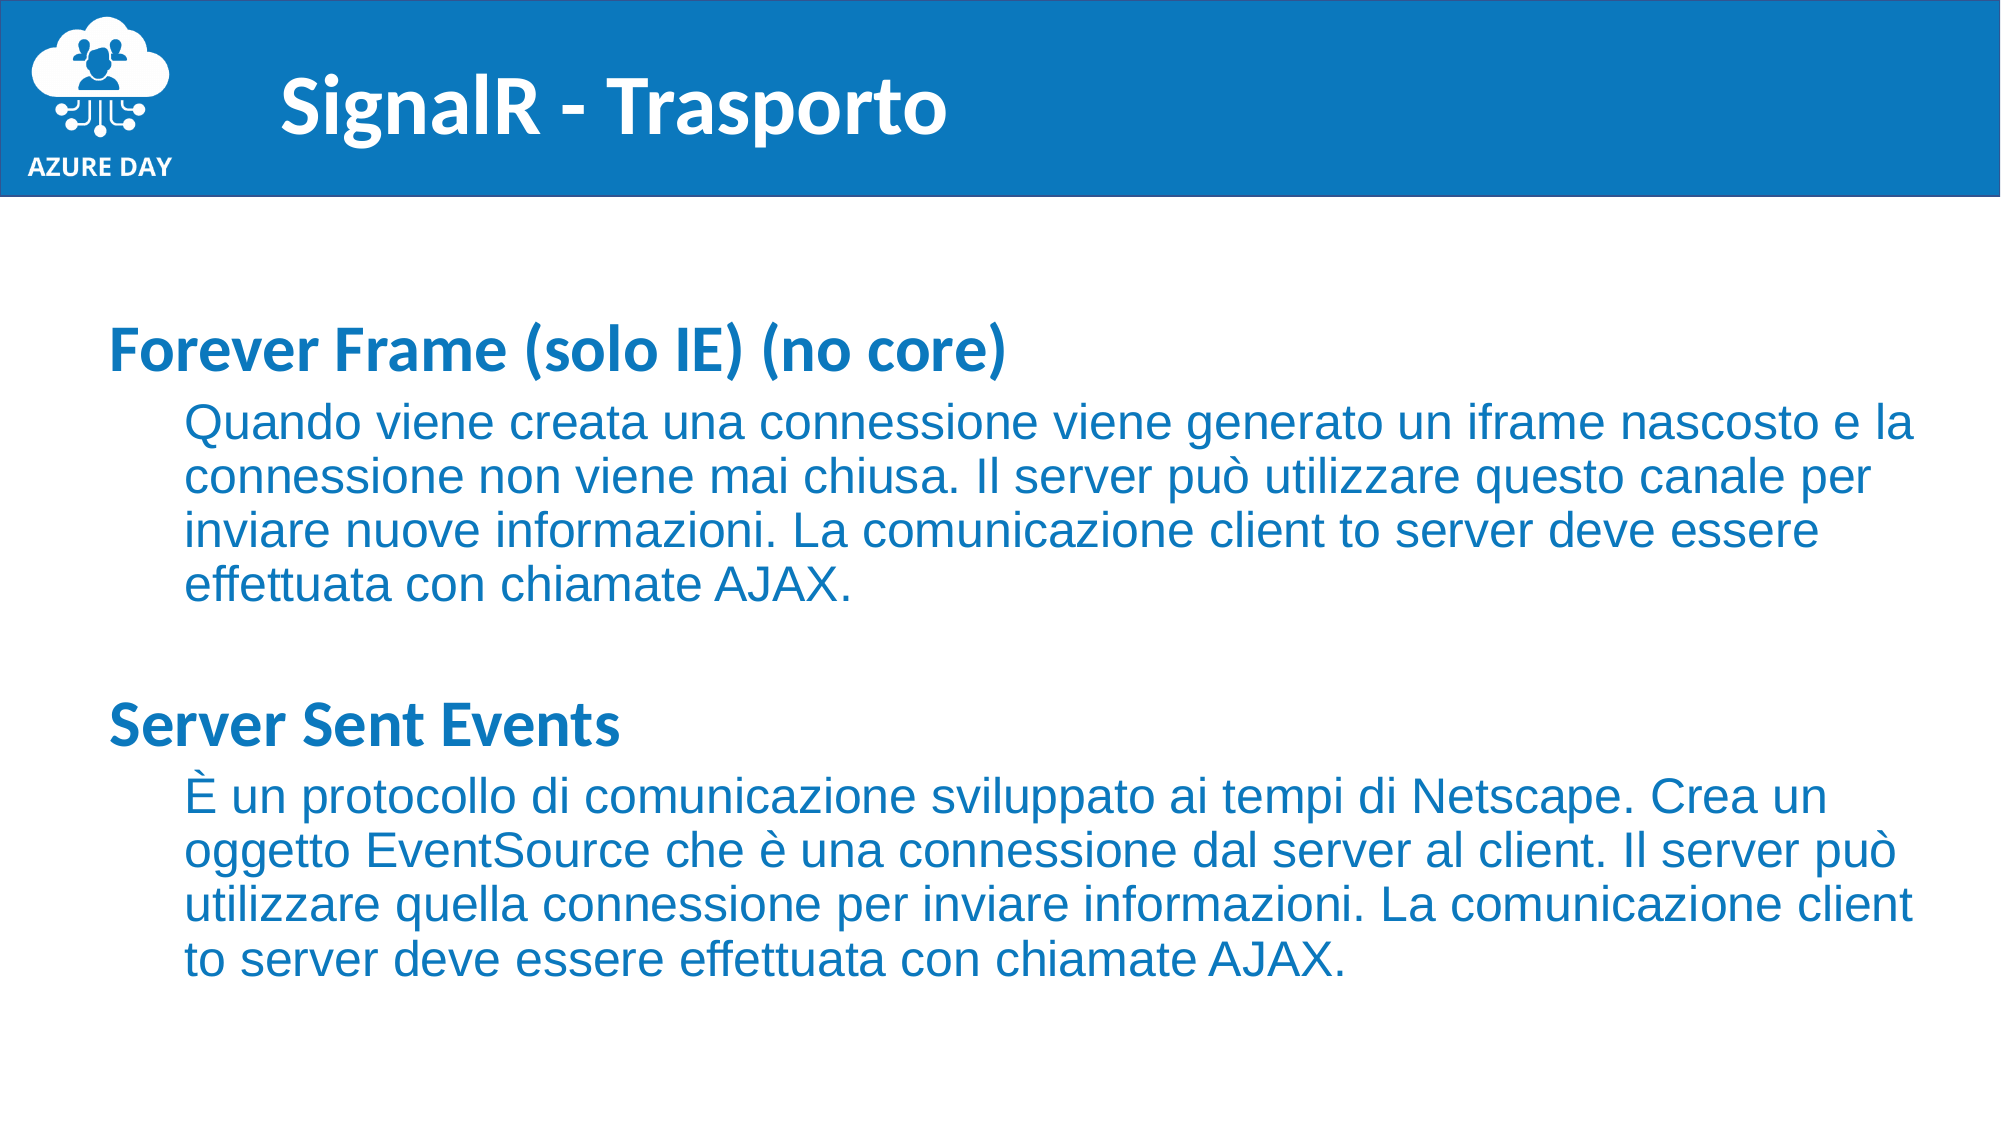

# SignalR - Trasporto

Forever Frame (solo IE) (no core)
Quando viene creata una connessione viene generato un iframe nascosto e la connessione non viene mai chiusa. Il server può utilizzare questo canale per inviare nuove informazioni. La comunicazione client to server deve essere effettuata con chiamate AJAX.

Server Sent Events
È un protocollo di comunicazione sviluppato ai tempi di Netscape. Crea un oggetto EventSource che è una connessione dal server al client. Il server può utilizzare quella connessione per inviare informazioni. La comunicazione client to server deve essere effettuata con chiamate AJAX.